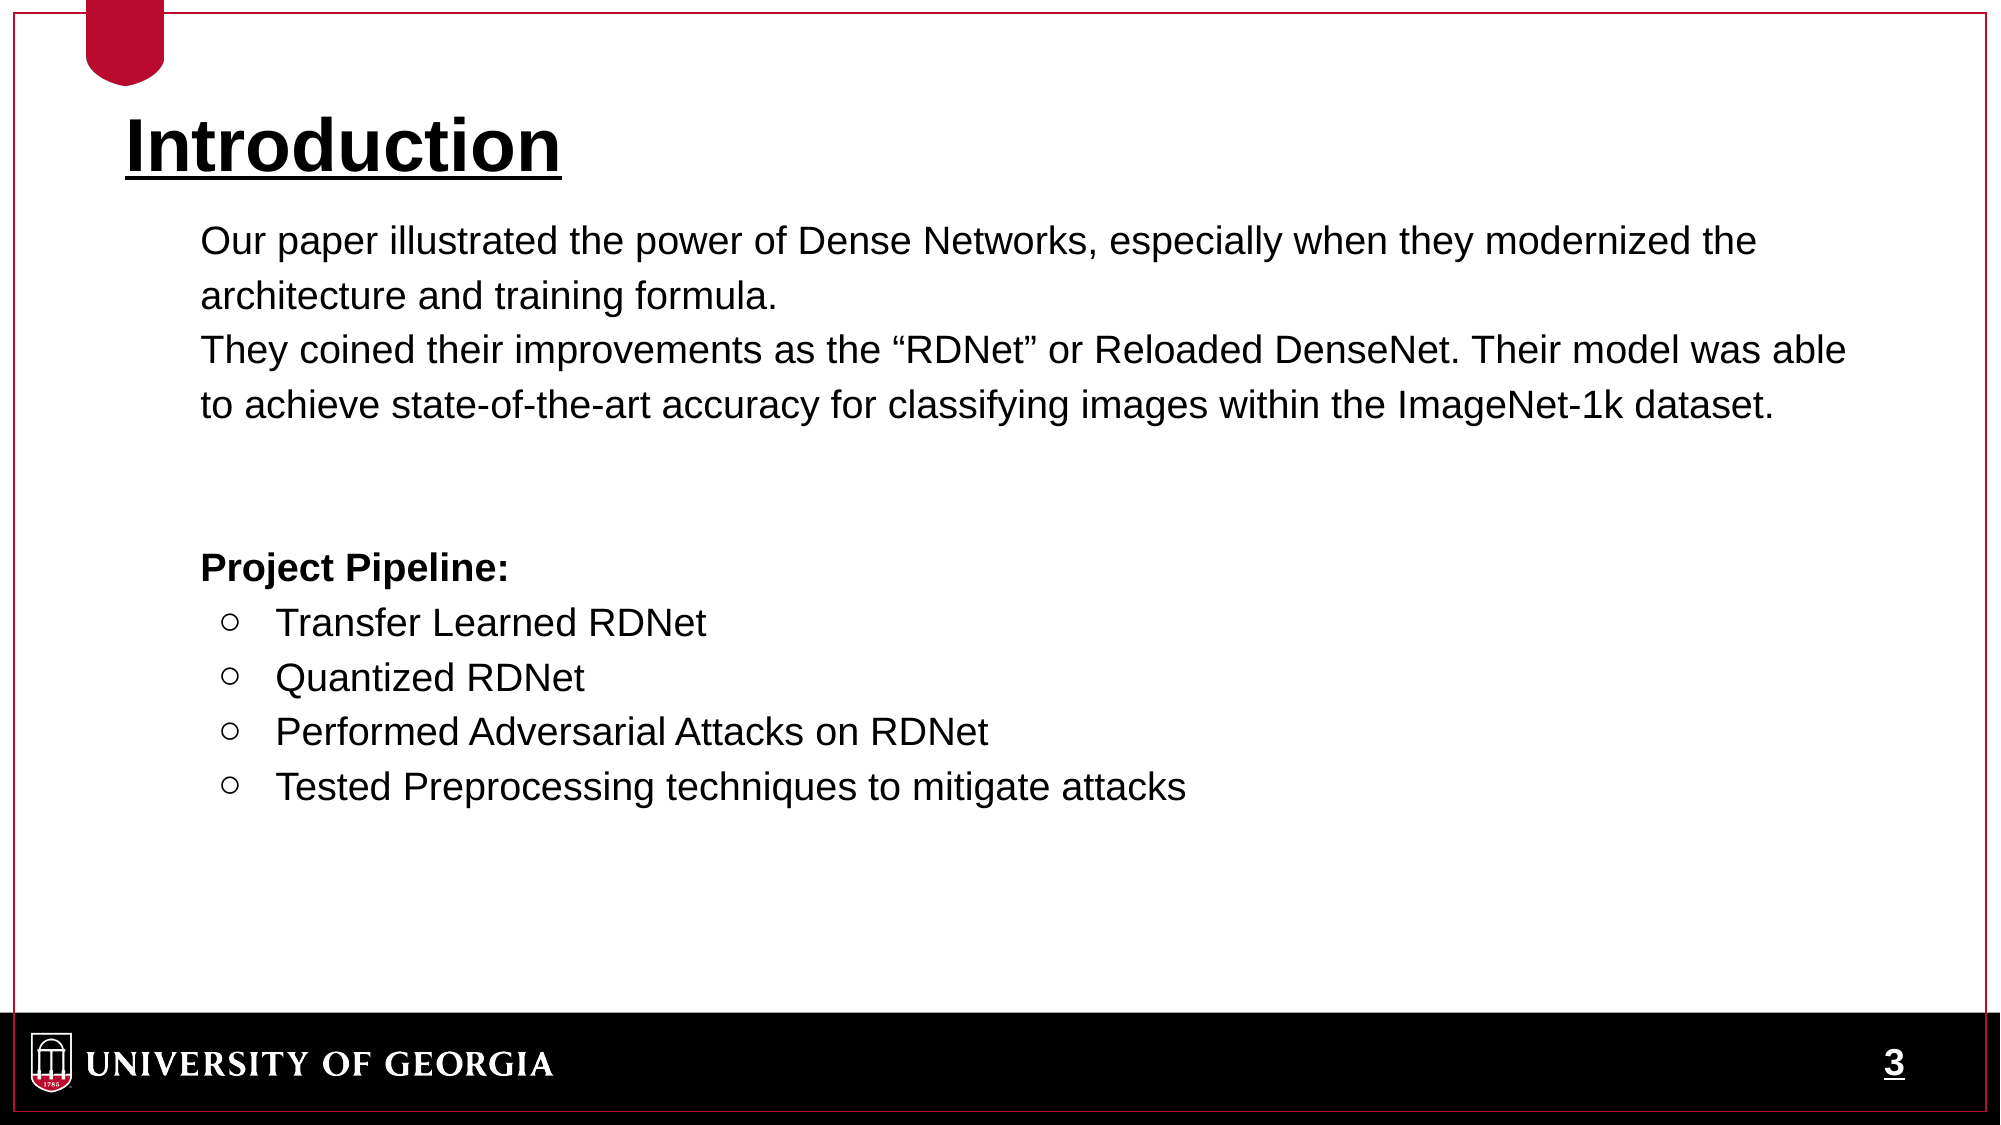

Introduction
Our paper illustrated the power of Dense Networks, especially when they modernized the architecture and training formula.
They coined their improvements as the “RDNet” or Reloaded DenseNet. Their model was able to achieve state-of-the-art accuracy for classifying images within the ImageNet-1k dataset.

Project Pipeline:
Transfer Learned RDNet
Quantized RDNet
Performed Adversarial Attacks on RDNet
Tested Preprocessing techniques to mitigate attacks